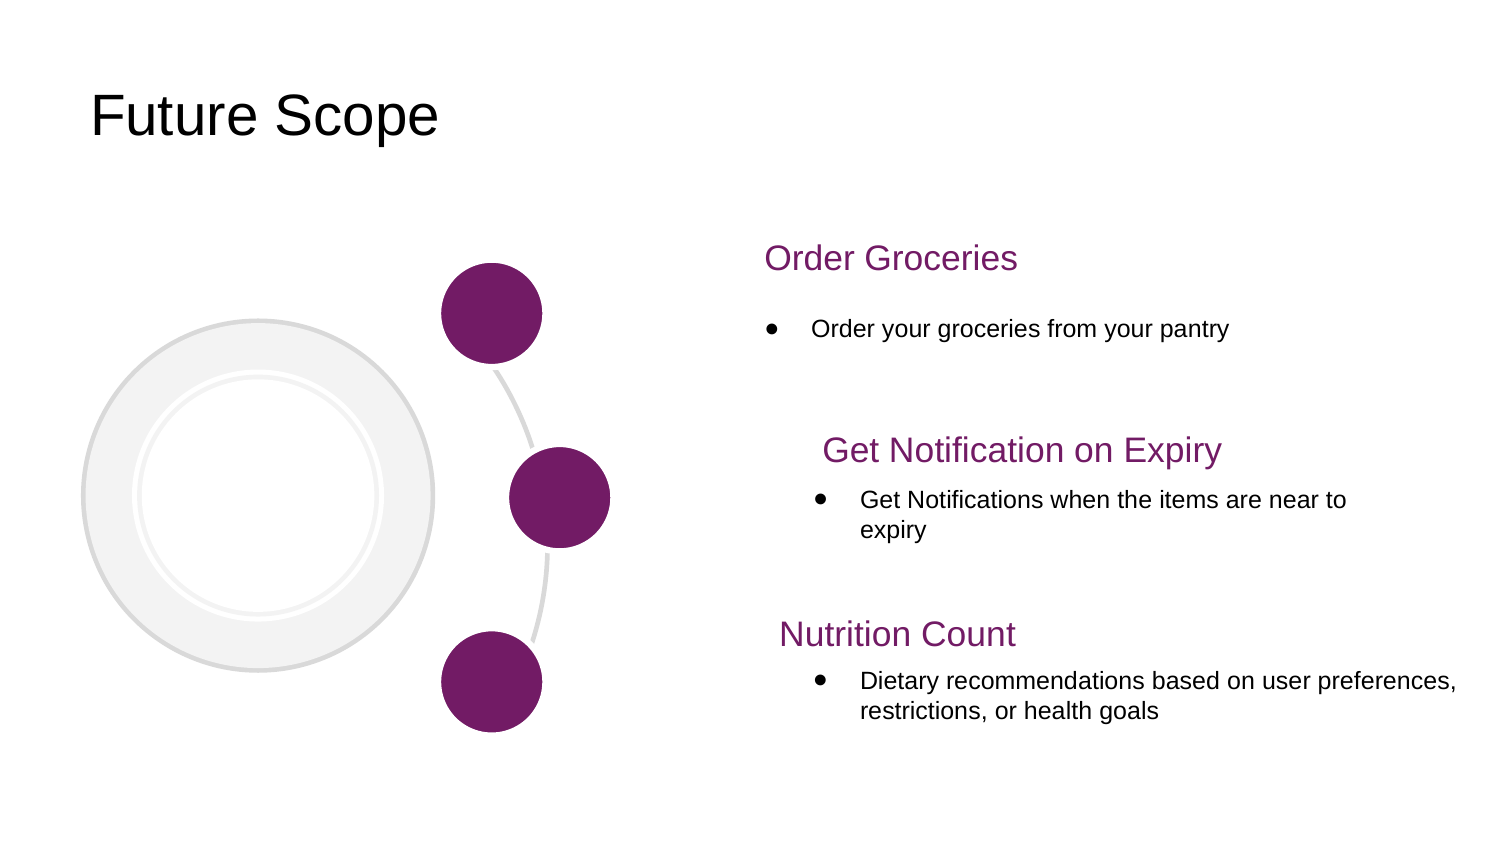

# Future Scope

Order Groceries

Order your groceries from your pantry

Get Notification on Expiry

Get Notifications when the items are near to expiry
Nutrition Count

Dietary recommendations based on user preferences, restrictions, or health goals